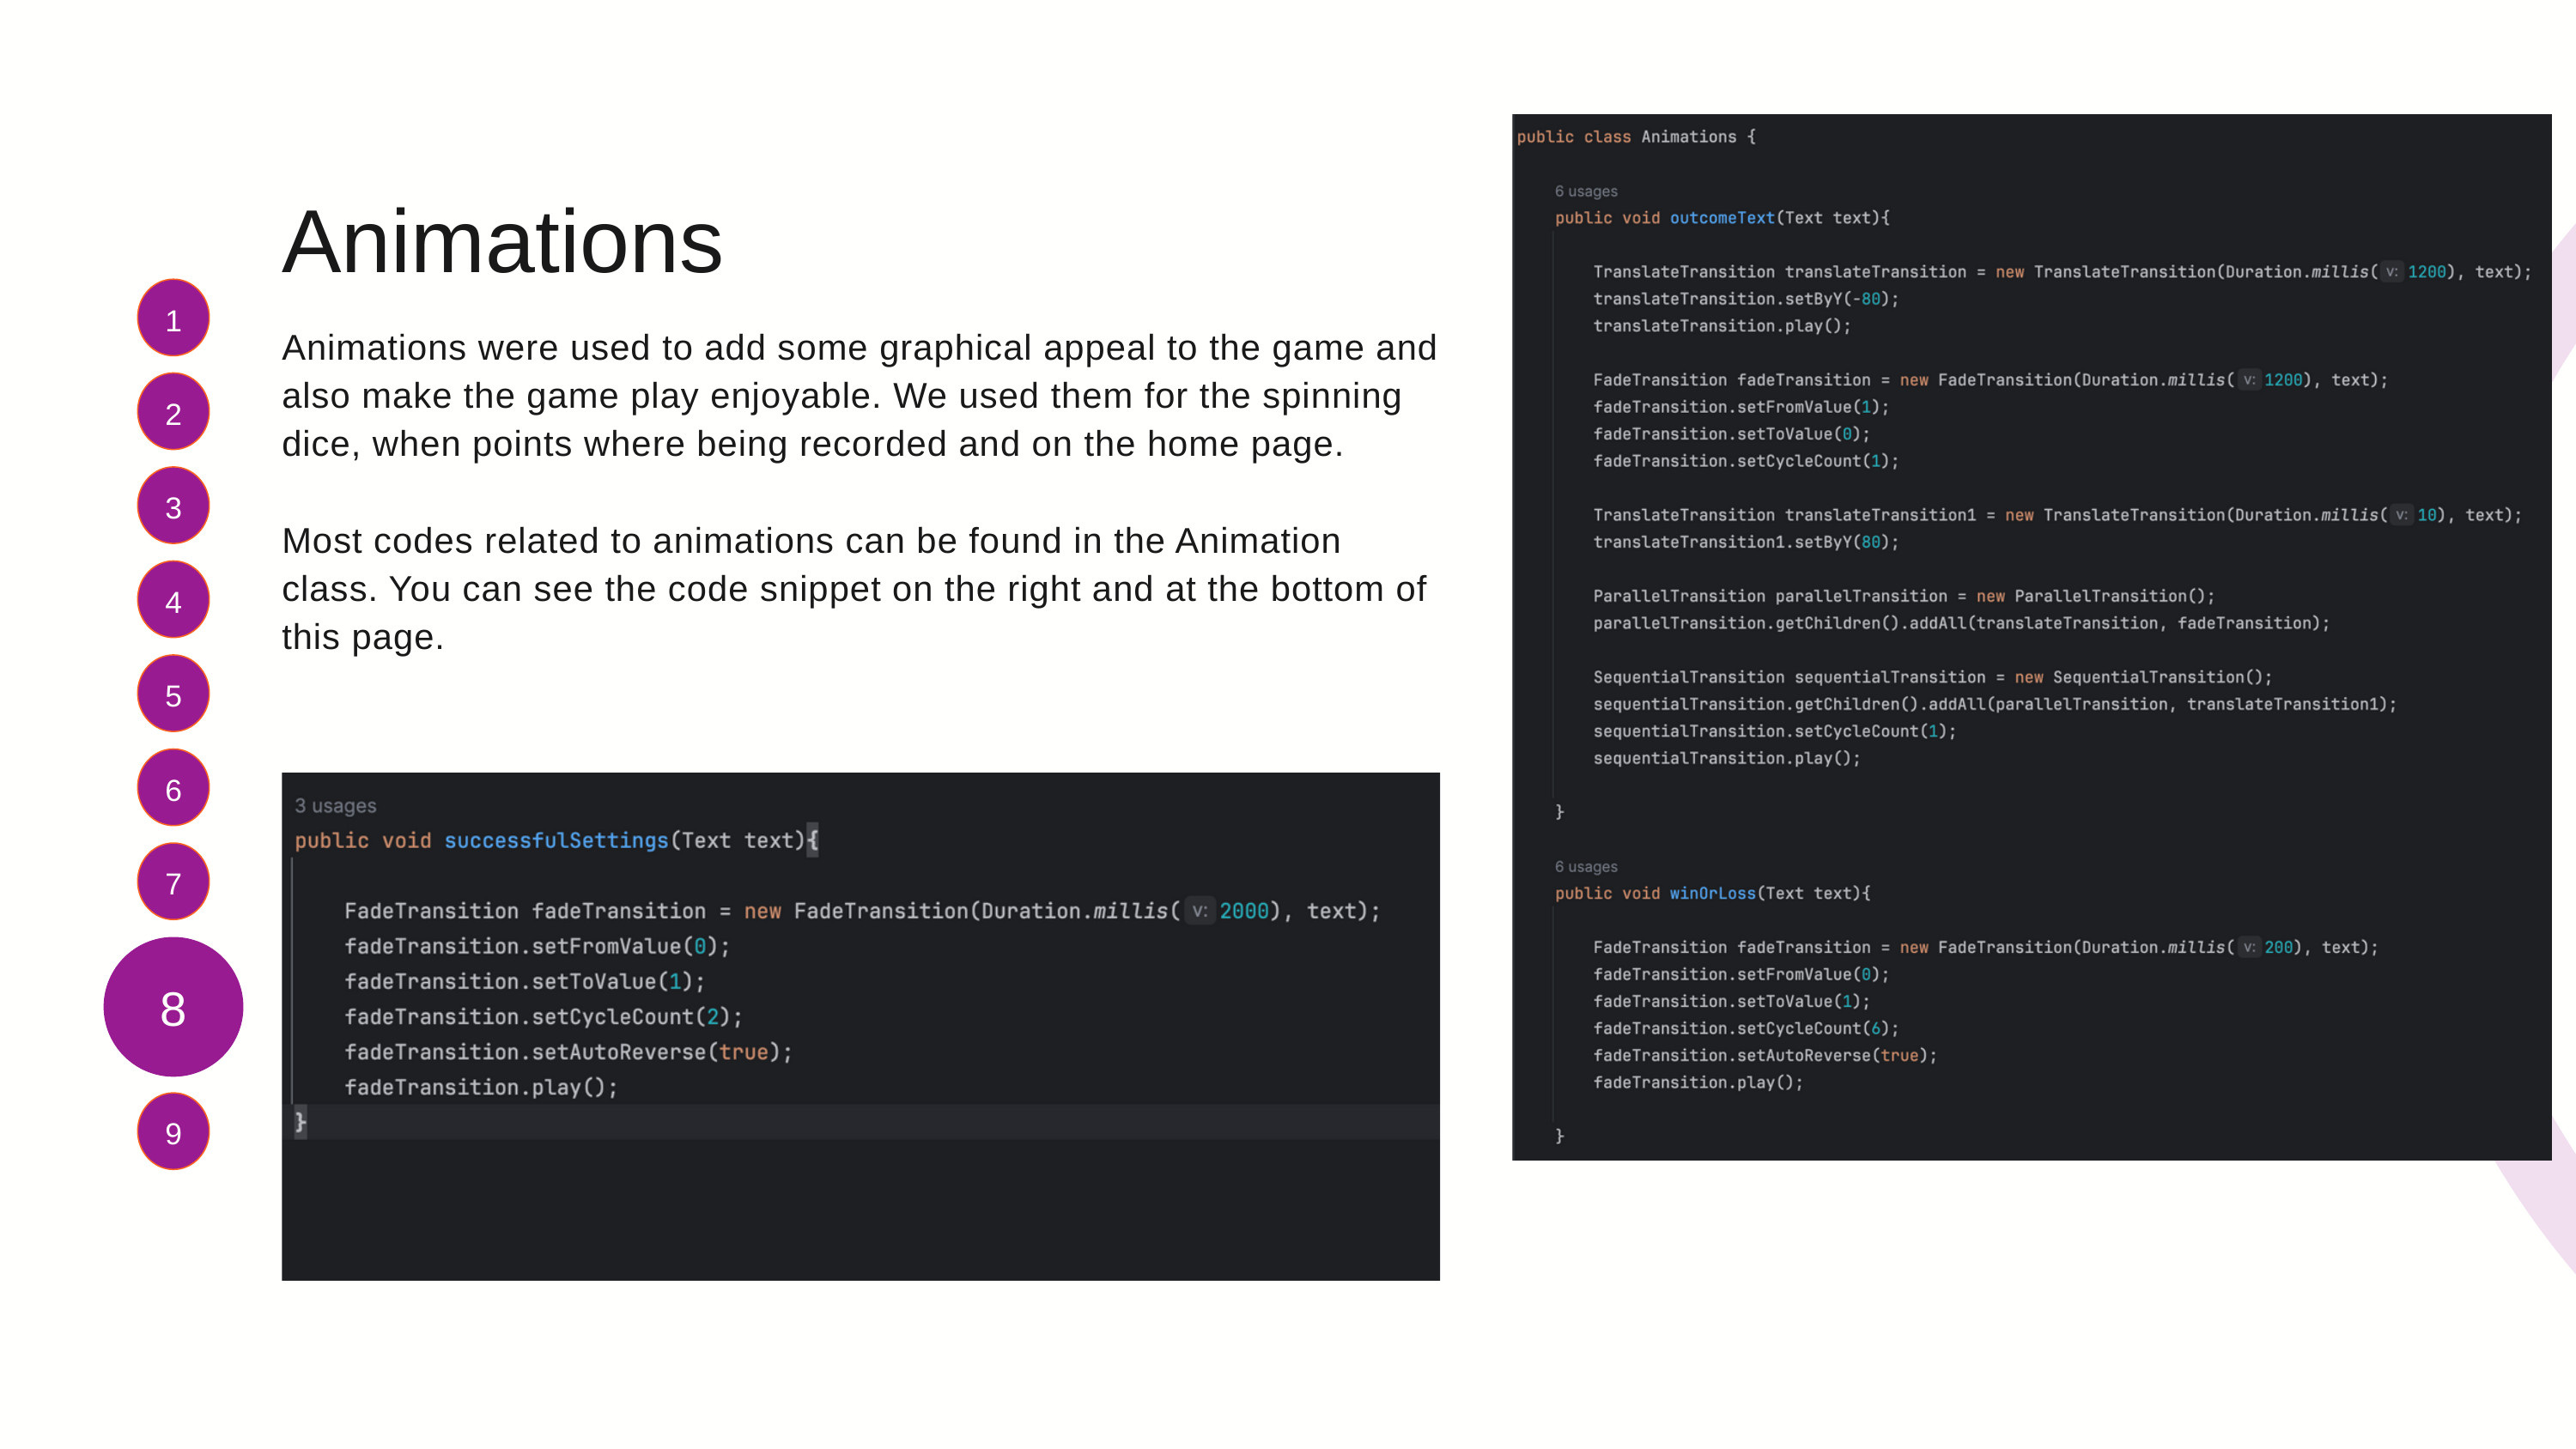

Animations

1
Animations were used to add some graphical appeal to the game and also make the game play enjoyable. We used them for the spinning dice, when points where being recorded and on the home page.

Most codes related to animations can be found in the Animation class. You can see the code snippet on the right and at the bottom of this page.

2

3

4

5

6

7

8

9